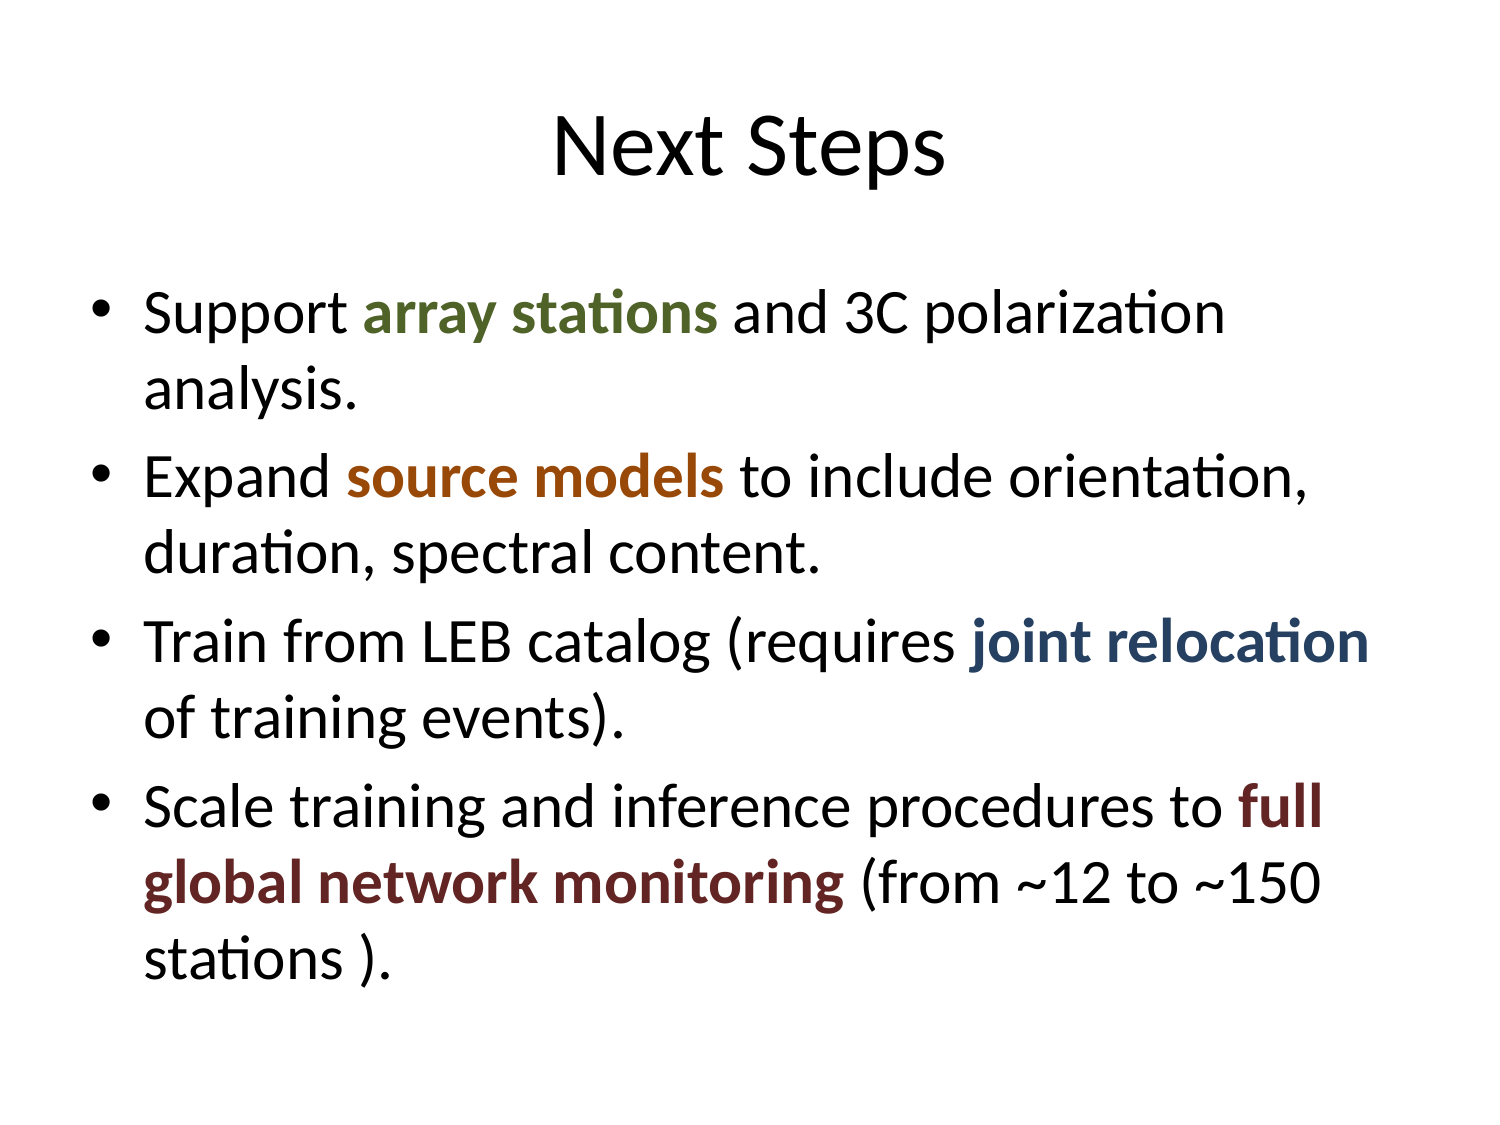

# Next Steps
Support array stations and 3C polarization analysis.
Expand source models to include orientation, duration, spectral content.
Train from LEB catalog (requires joint relocation of training events).
Scale training and inference procedures to full global network monitoring (from ~12 to ~150 stations ).